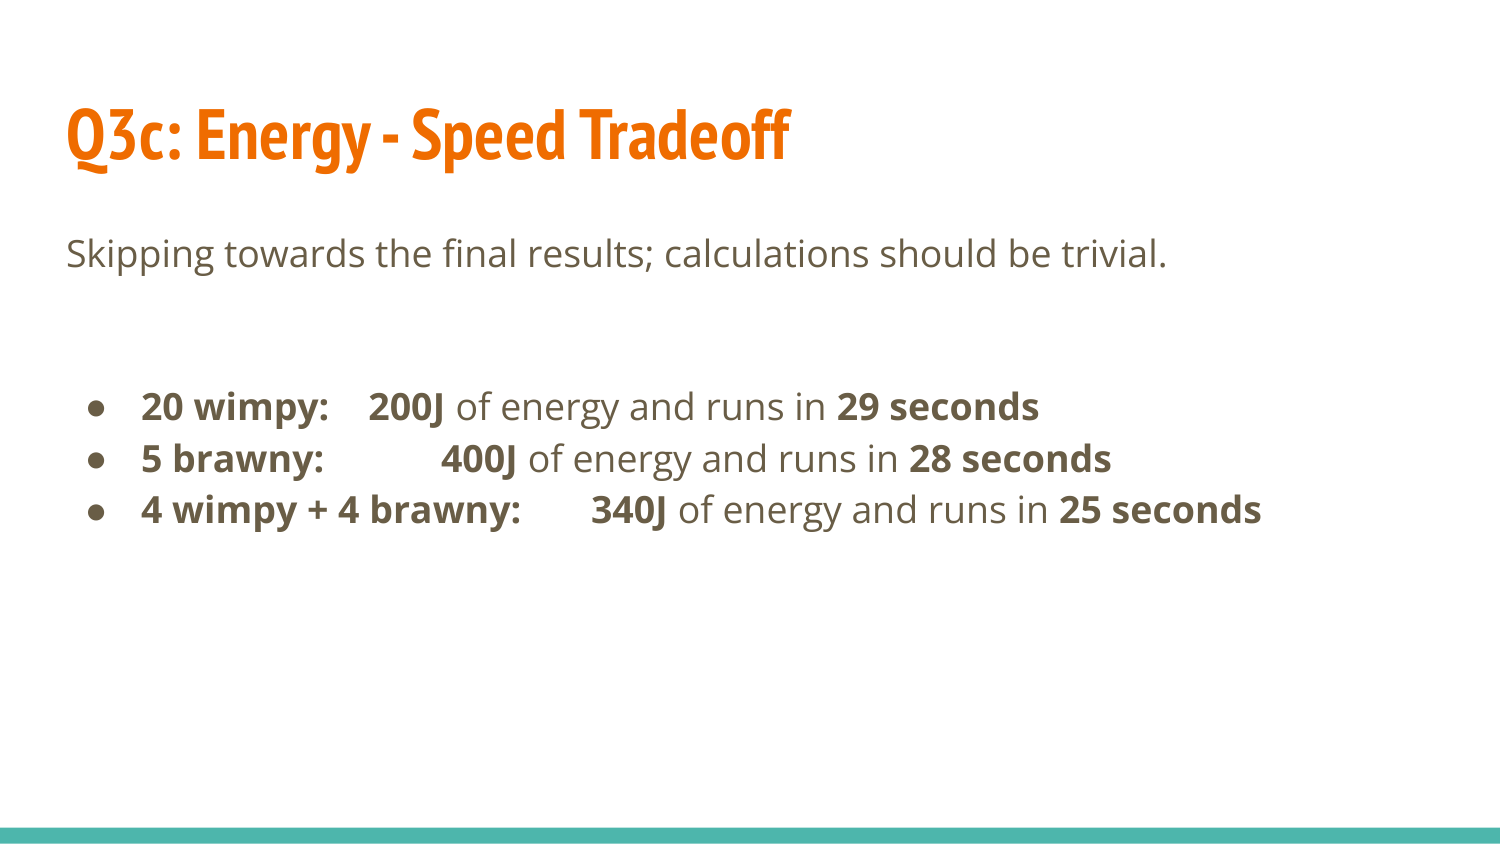

# Q3c: Energy - Speed Tradeoff
Skipping towards the final results; calculations should be trivial.

20 wimpy:    200J of energy and runs in 29 seconds
5 brawny:  	400J of energy and runs in 28 seconds
4 wimpy + 4 brawny:     	340J of energy and runs in 25 seconds